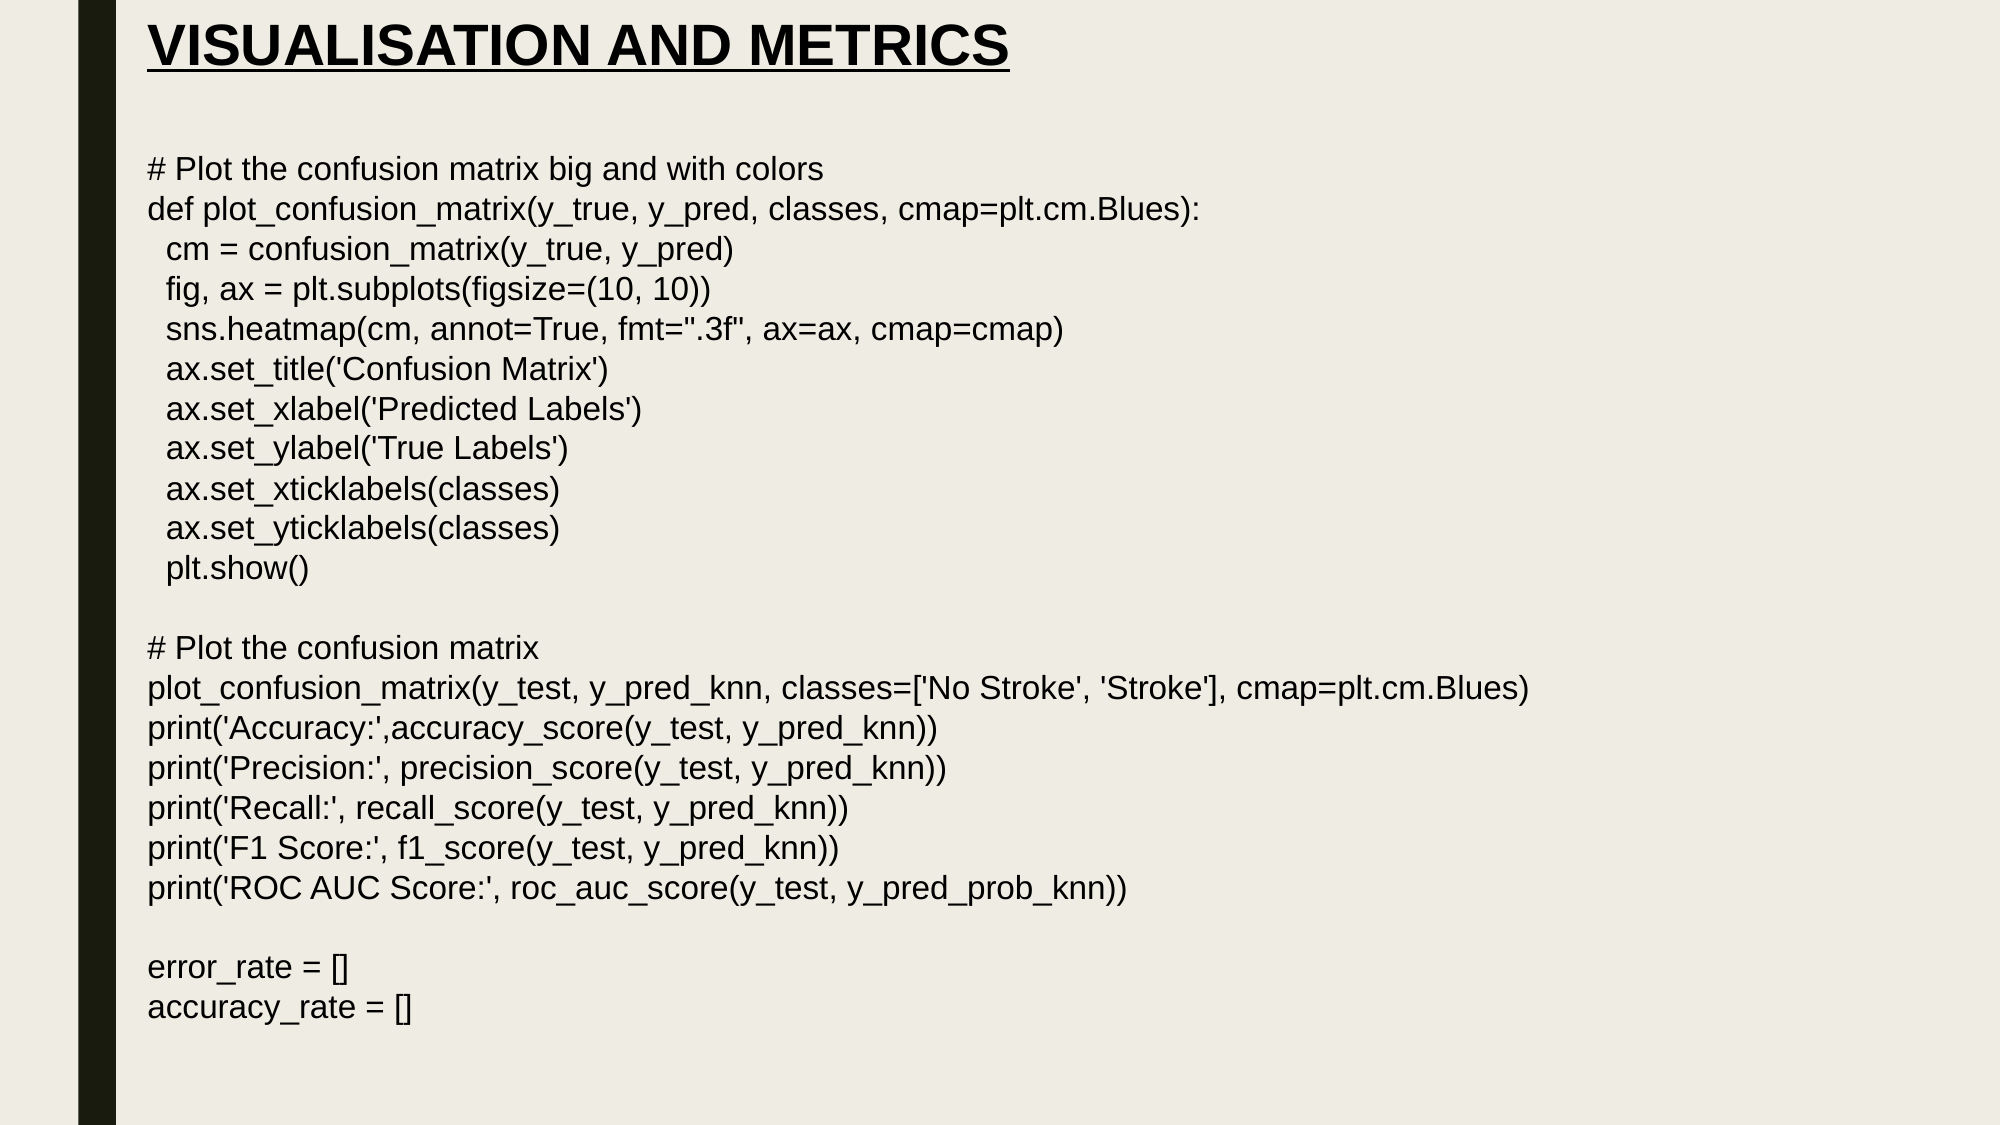

VISUALISATION AND METRICS

# Plot the confusion matrix big and with colors
def plot_confusion_matrix(y_true, y_pred, classes, cmap=plt.cm.Blues):
  cm = confusion_matrix(y_true, y_pred)
  fig, ax = plt.subplots(figsize=(10, 10))
  sns.heatmap(cm, annot=True, fmt=".3f", ax=ax, cmap=cmap)
  ax.set_title('Confusion Matrix')
  ax.set_xlabel('Predicted Labels')
  ax.set_ylabel('True Labels')
  ax.set_xticklabels(classes)
  ax.set_yticklabels(classes)
  plt.show()

# Plot the confusion matrix
plot_confusion_matrix(y_test, y_pred_knn, classes=['No Stroke', 'Stroke'], cmap=plt.cm.Blues)
print('Accuracy:',accuracy_score(y_test, y_pred_knn))
print('Precision:', precision_score(y_test, y_pred_knn))
print('Recall:', recall_score(y_test, y_pred_knn))
print('F1 Score:', f1_score(y_test, y_pred_knn))
print('ROC AUC Score:', roc_auc_score(y_test, y_pred_prob_knn))

error_rate = []
accuracy_rate = []